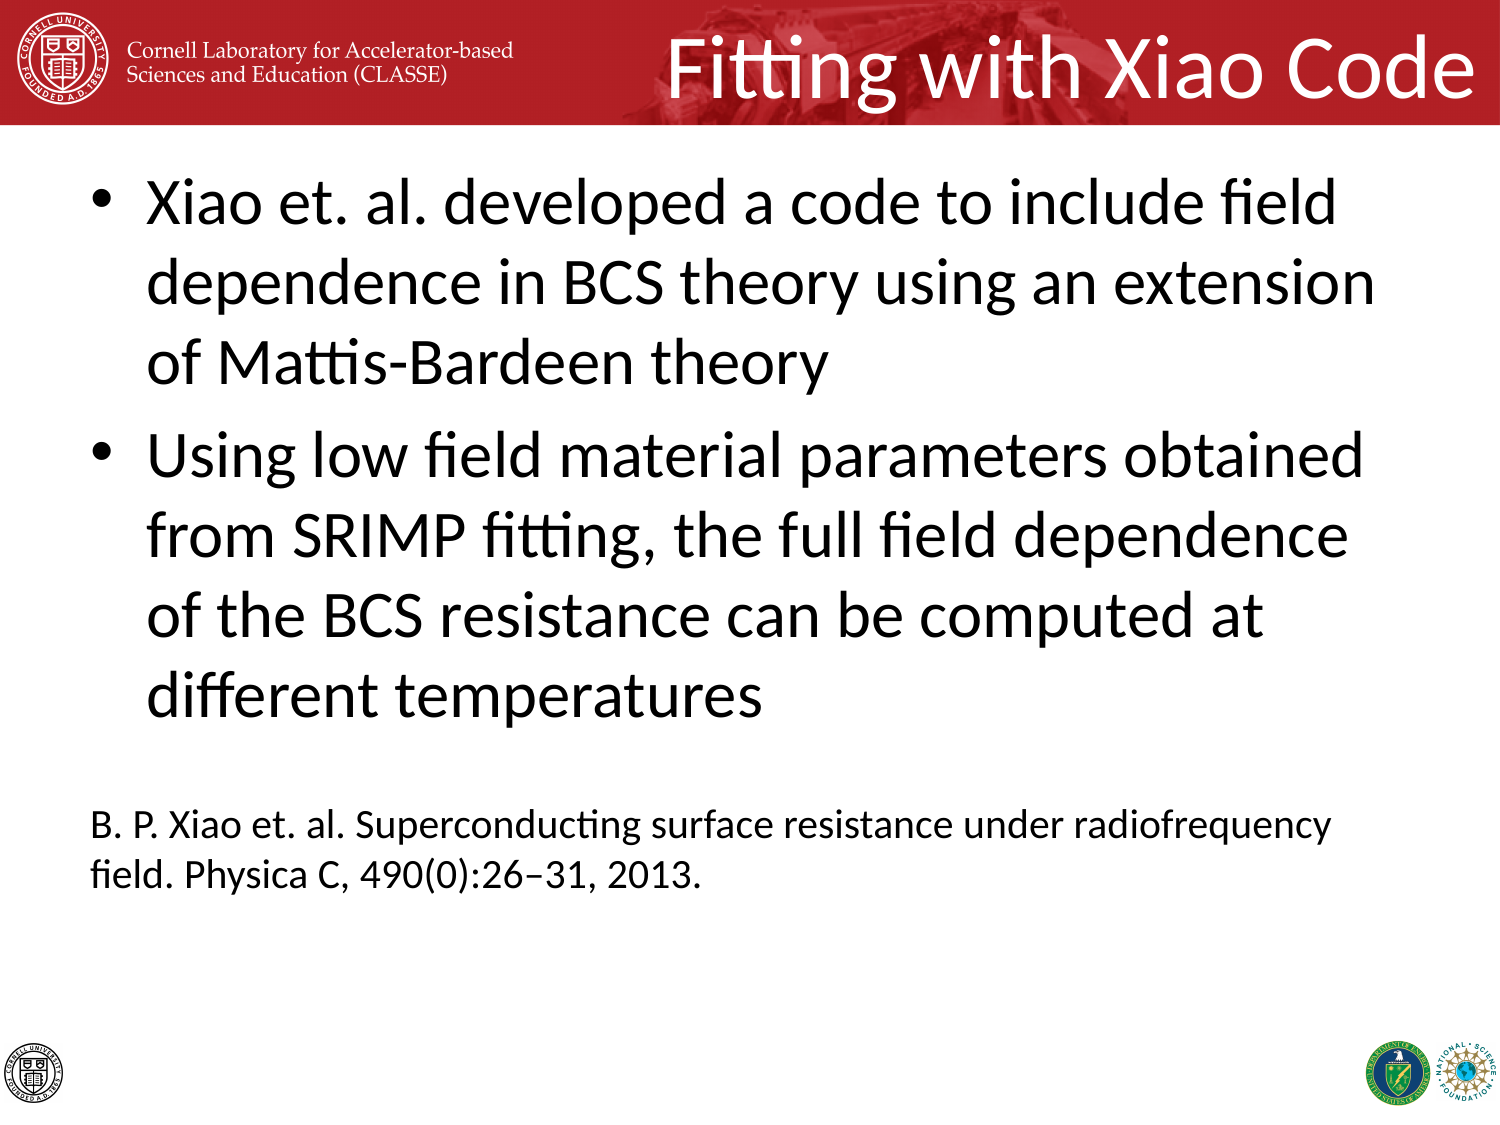

# Fitting with Xiao Code
Xiao et. al. developed a code to include field dependence in BCS theory using an extension of Mattis-Bardeen theory
Using low field material parameters obtained from SRIMP fitting, the full field dependence of the BCS resistance can be computed at different temperatures

B. P. Xiao et. al. Superconducting surface resistance under radiofrequency field. Physica C, 490(0):26–31, 2013.